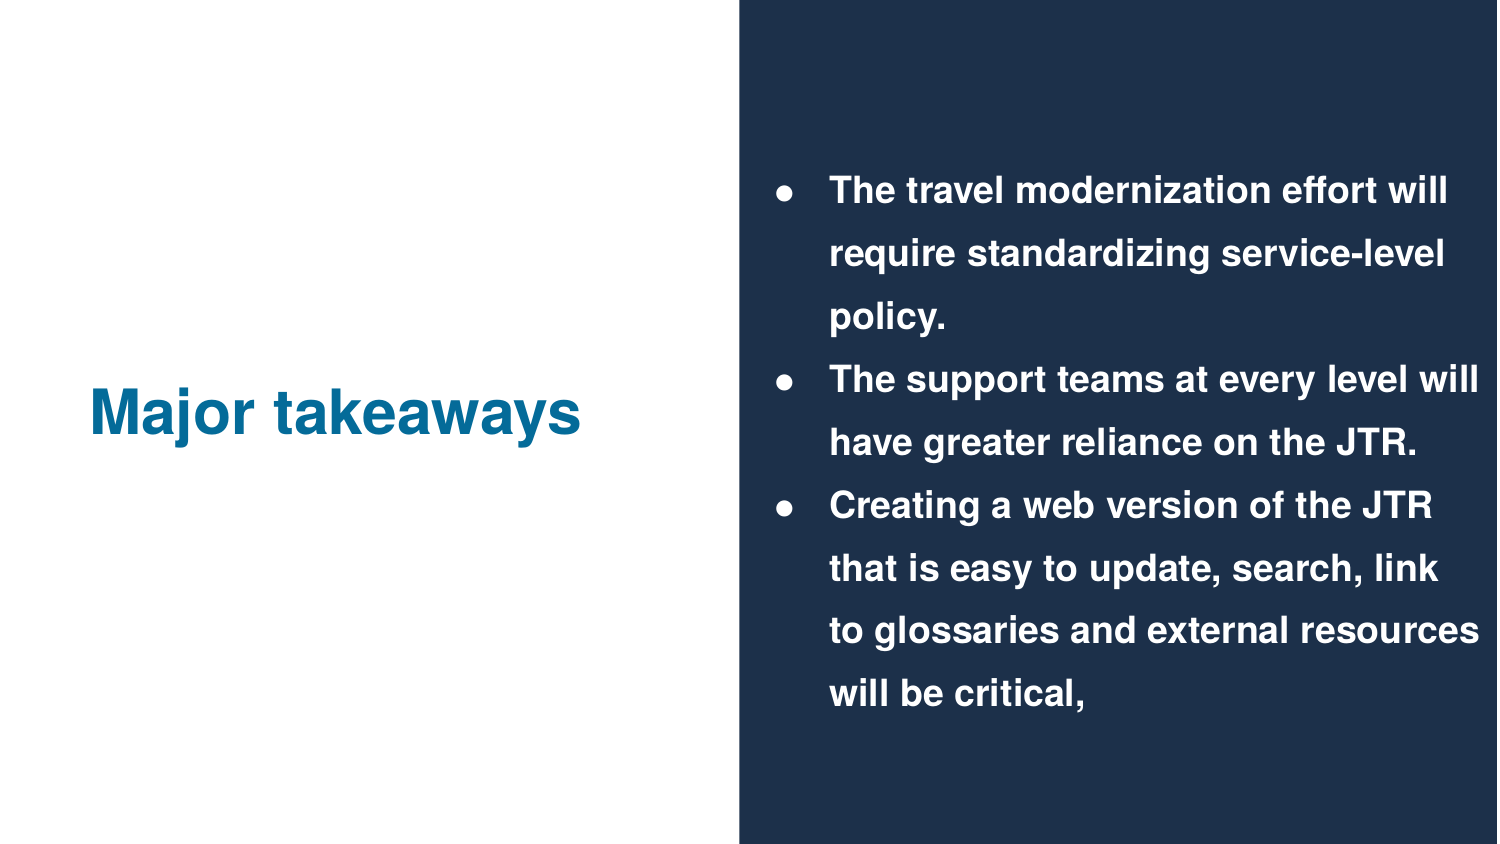

The travel modernization effort will require standardizing service-level policy.
The support teams at every level will have greater reliance on the JTR.
Creating a web version of the JTR that is easy to update, search, link to glossaries and external resources will be critical,
Major takeaways